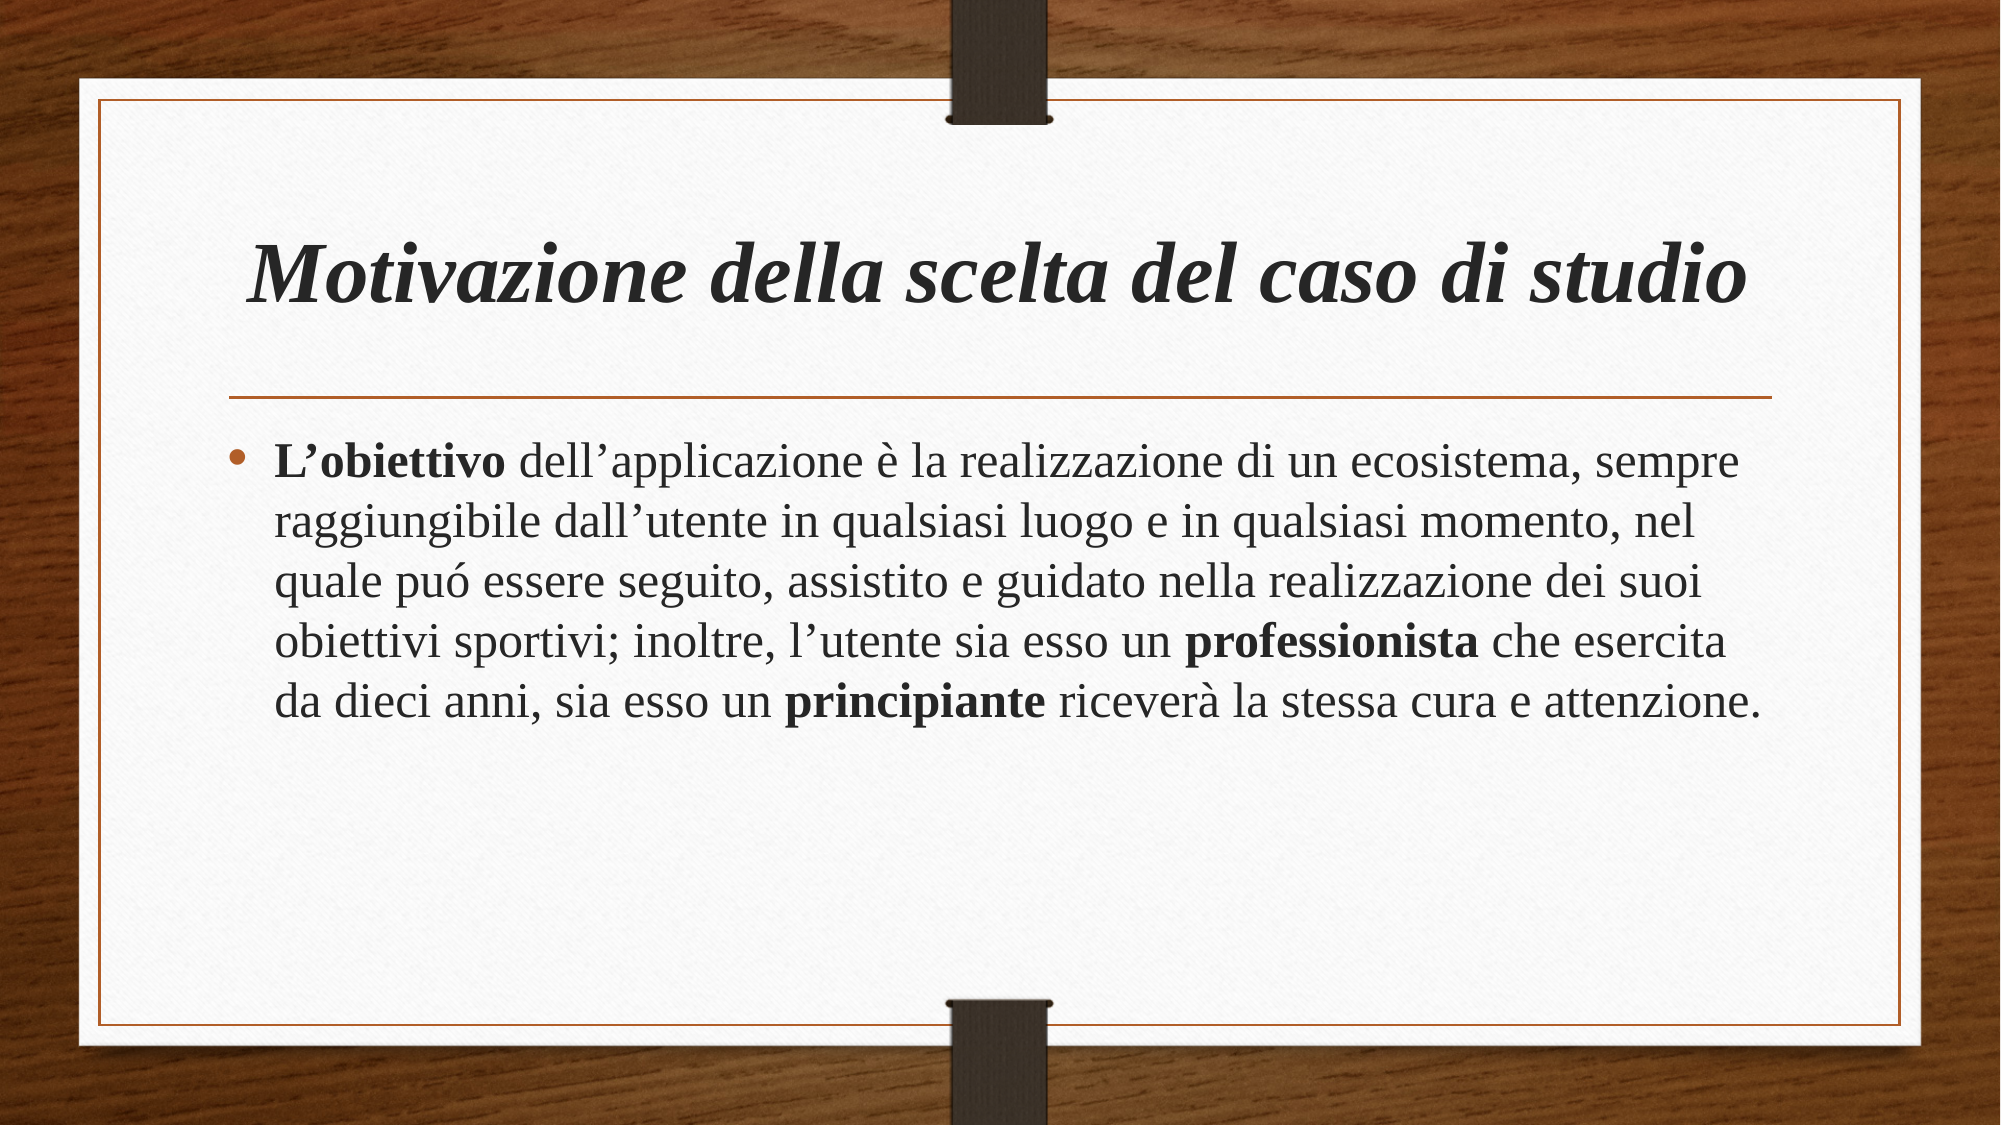

# Motivazione della scelta del caso di studio
L’obiettivo dell’applicazione è la realizzazione di un ecosistema, sempre raggiungibile dall’utente in qualsiasi luogo e in qualsiasi momento, nel quale puó essere seguito, assistito e guidato nella realizzazione dei suoi obiettivi sportivi; inoltre, l’utente sia esso un professionista che esercita da dieci anni, sia esso un principiante riceverà la stessa cura e attenzione.